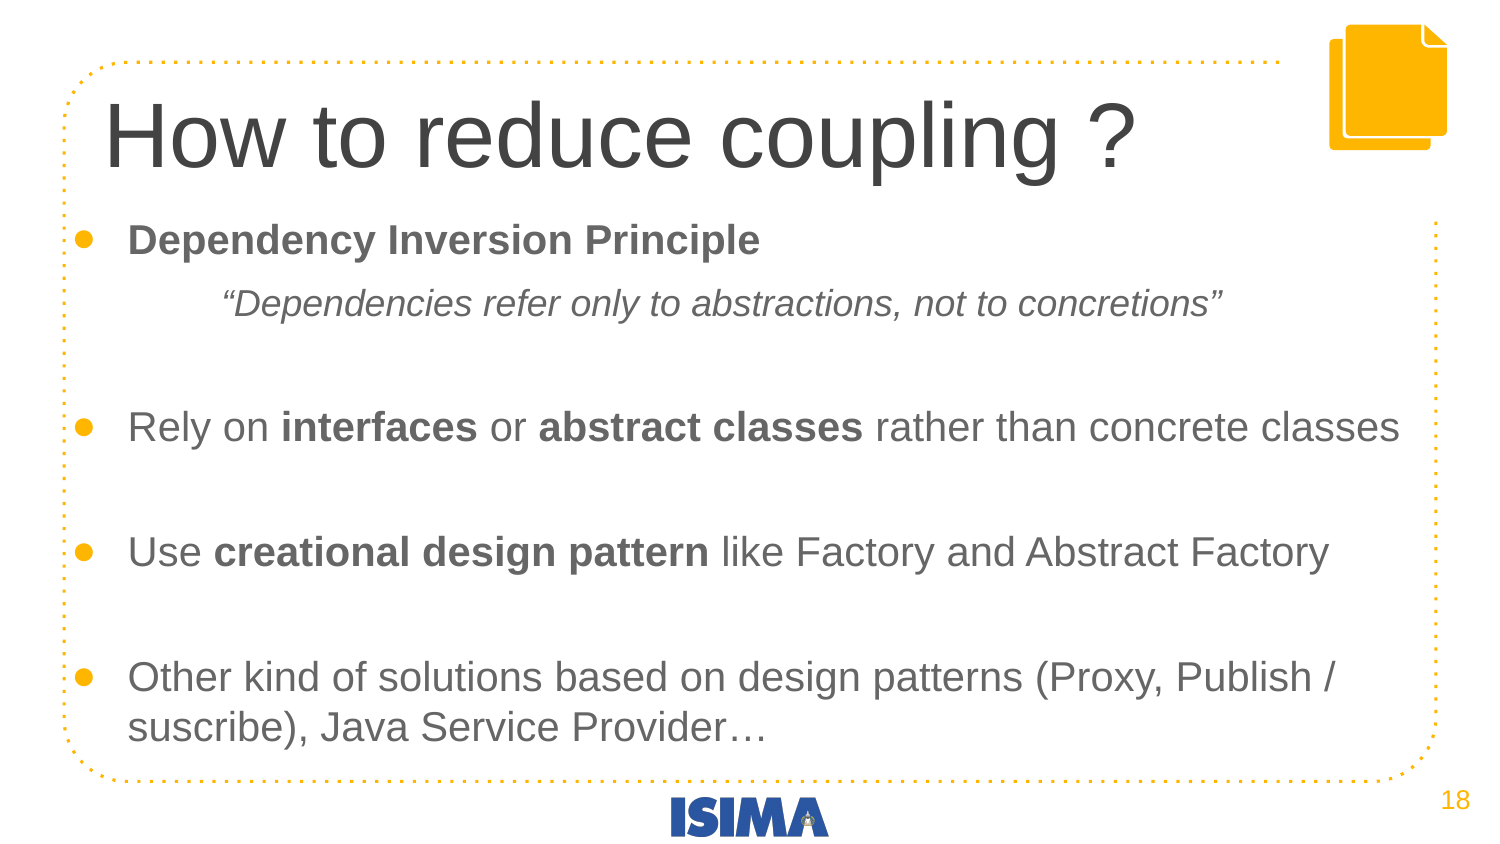

# How to reduce coupling ?
Dependency Inversion Principle
	“Dependencies refer only to abstractions, not to concretions”

Rely on interfaces or abstract classes rather than concrete classes

Use creational design pattern like Factory and Abstract Factory

Other kind of solutions based on design patterns (Proxy, Publish / suscribe), Java Service Provider…
18